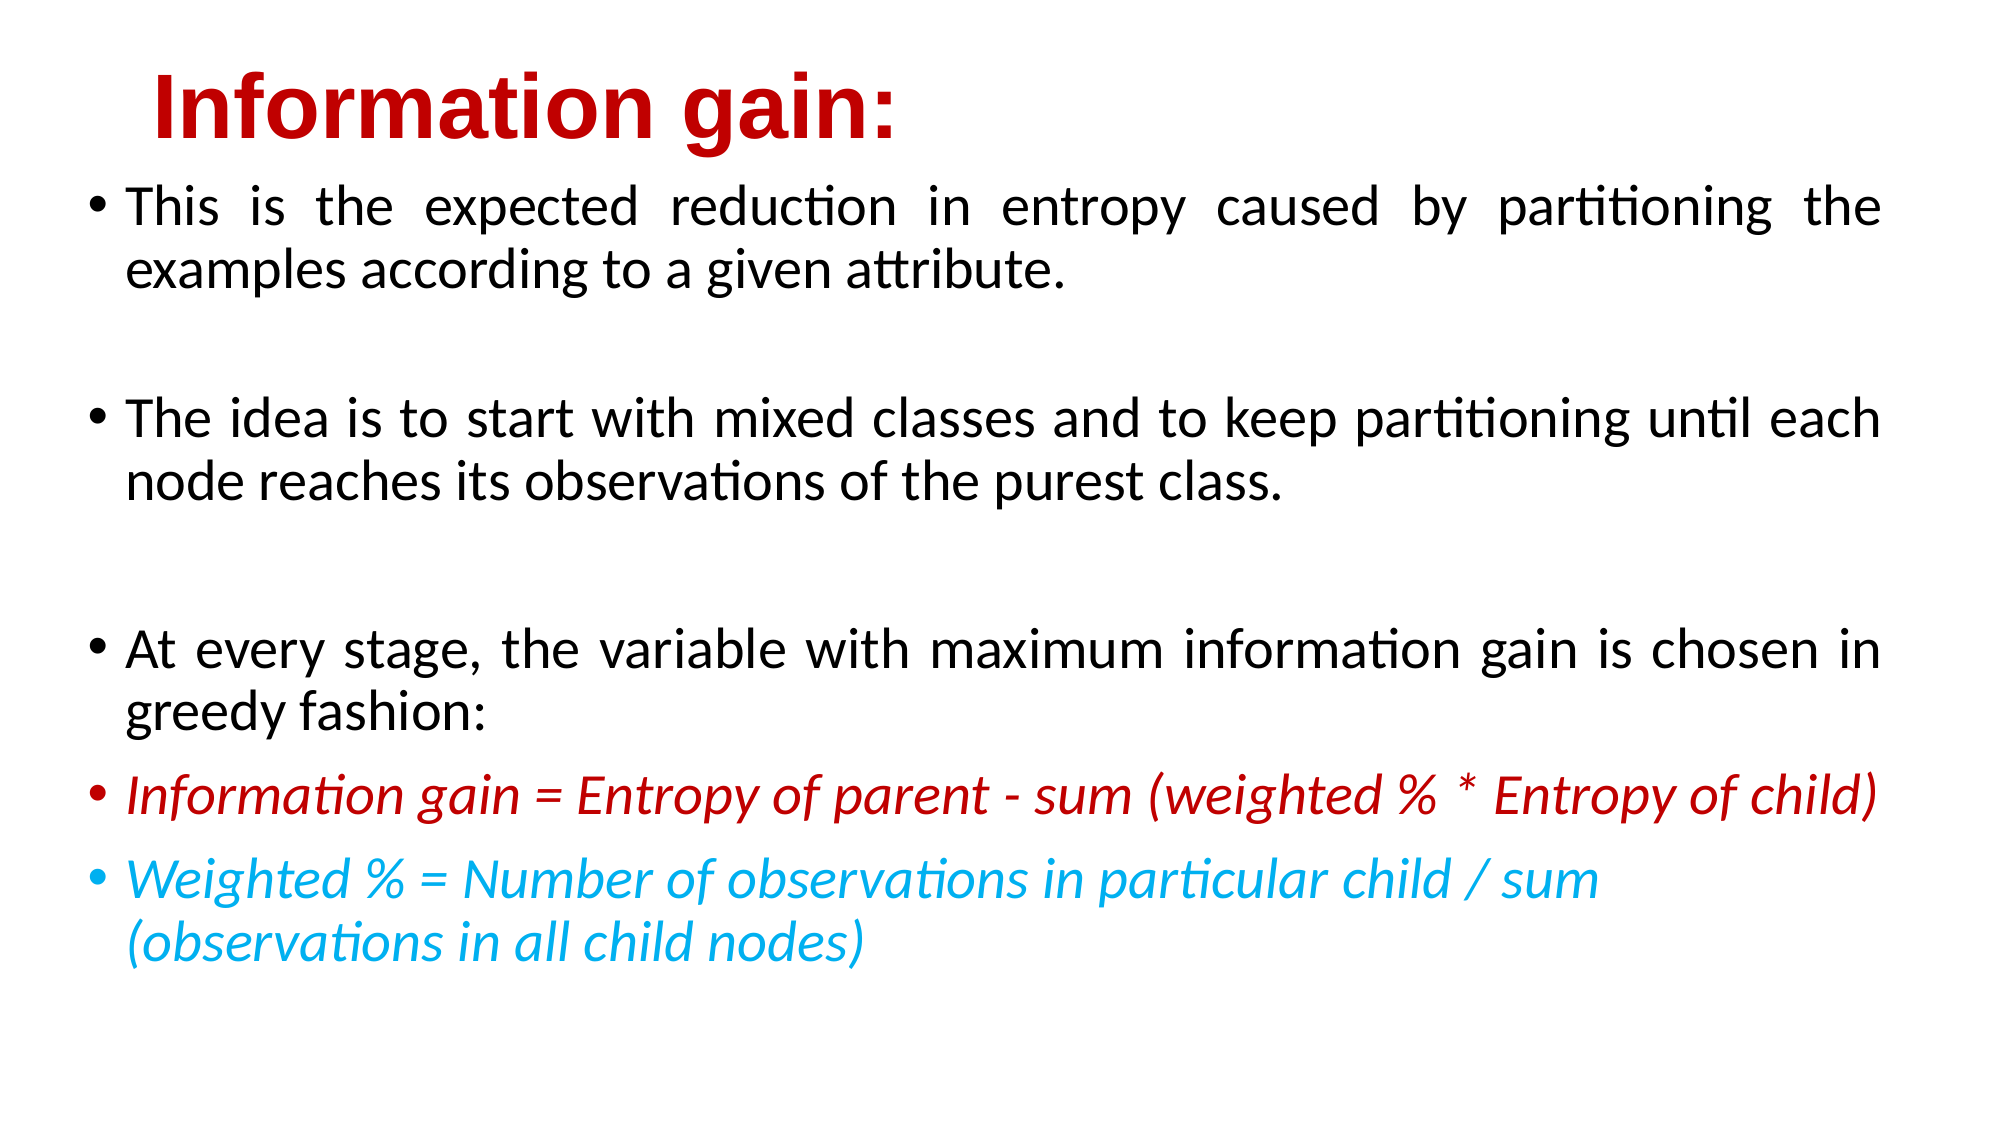

# Information gain:
This is the expected reduction in entropy caused by partitioning the examples according to a given attribute.

The idea is to start with mixed classes and to keep partitioning until each node reaches its observations of the purest class.

At every stage, the variable with maximum information gain is chosen in greedy fashion:
Information gain = Entropy of parent - sum (weighted % * Entropy of child)
Weighted % = Number of observations in particular child / sum (observations in all child nodes)